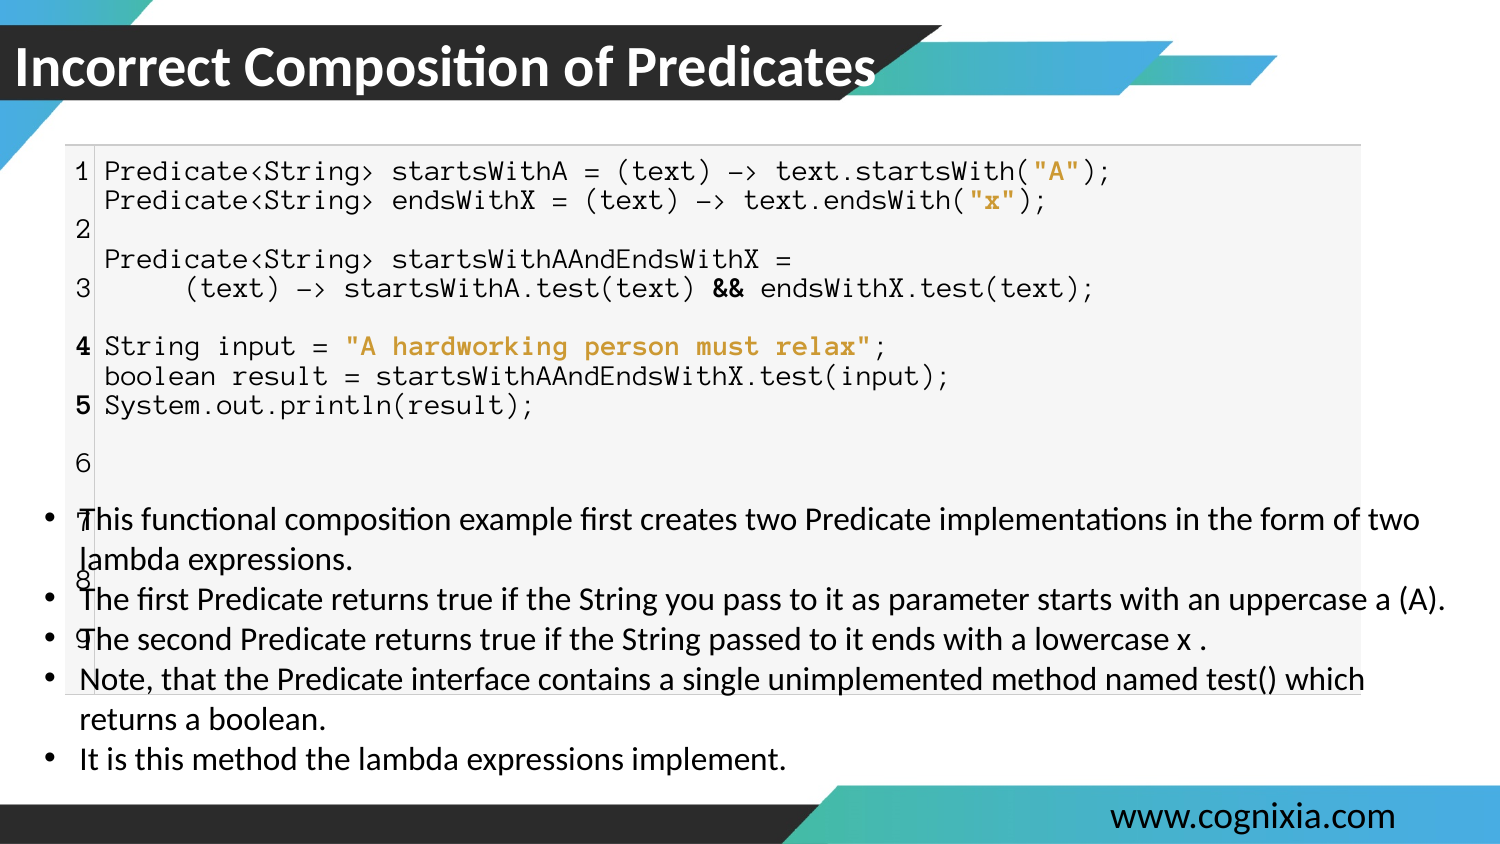

# Incorrect Composition of Predicates
| 1 2 3 4 5 6 7 8 9 | Predicate<String> startsWithA = (text) -> text.startsWith("A"); Predicate<String> endsWithX = (text) -> text.endsWith("x"); Predicate<String> startsWithAAndEndsWithX = (text) -> startsWithA.test(text) && endsWithX.test(text); String input = "A hardworking person must relax"; boolean result = startsWithAAndEndsWithX.test(input); System.out.println(result); |
| --- | --- |
This functional composition example first creates two Predicate implementations in the form of two lambda expressions.
The first Predicate returns true if the String you pass to it as parameter starts with an uppercase a (A).
The second Predicate returns true if the String passed to it ends with a lowercase x .
Note, that the Predicate interface contains a single unimplemented method named test() which returns a boolean.
It is this method the lambda expressions implement.